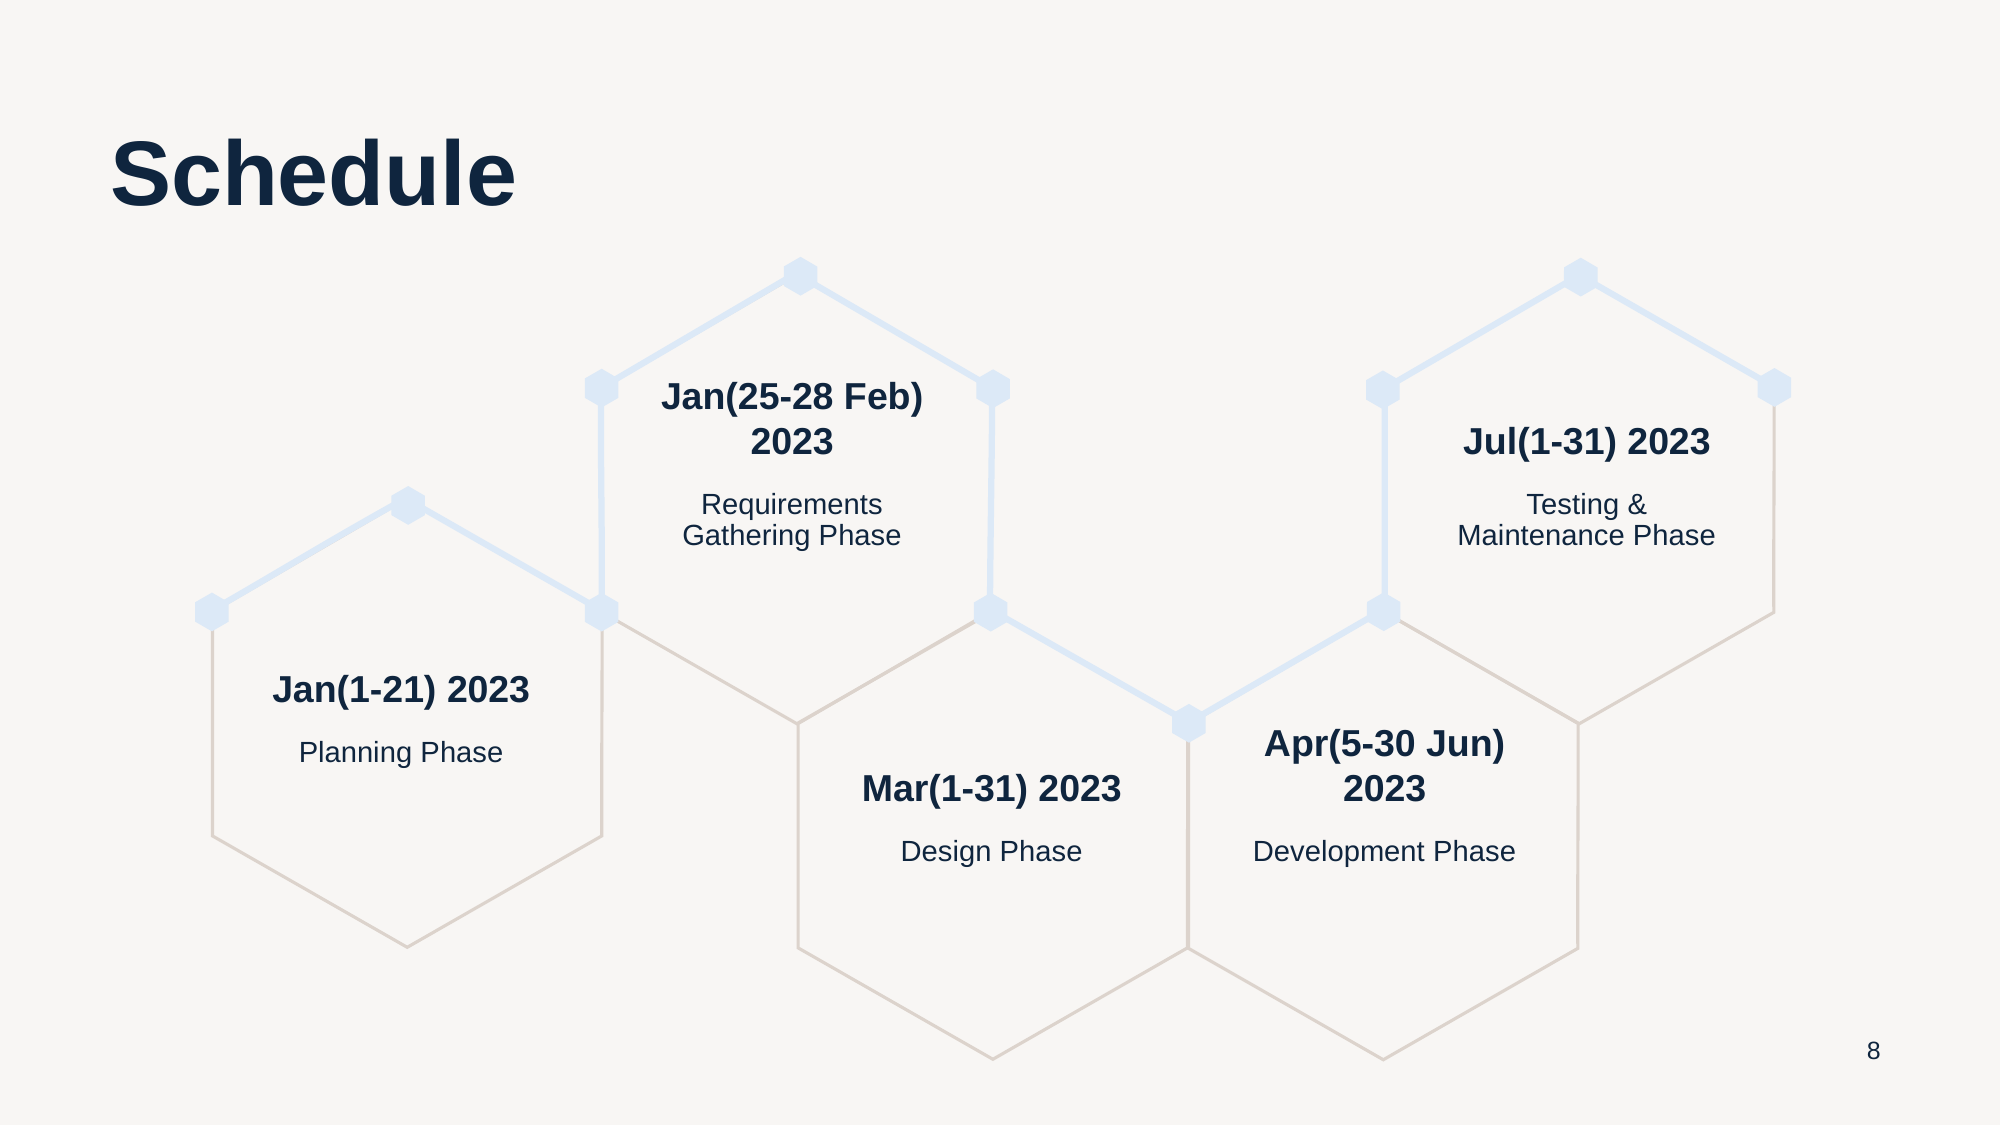

# Schedule
Jan(25-28 Feb) 2023
Jul(1-31) 2023
Requirements Gathering Phase
Testing & Maintenance Phase

Jan(1-21) 2023
Apr(5-30 Jun) 2023
Planning Phase

Mar(1-31) 2023
Design Phase

Development Phase

8